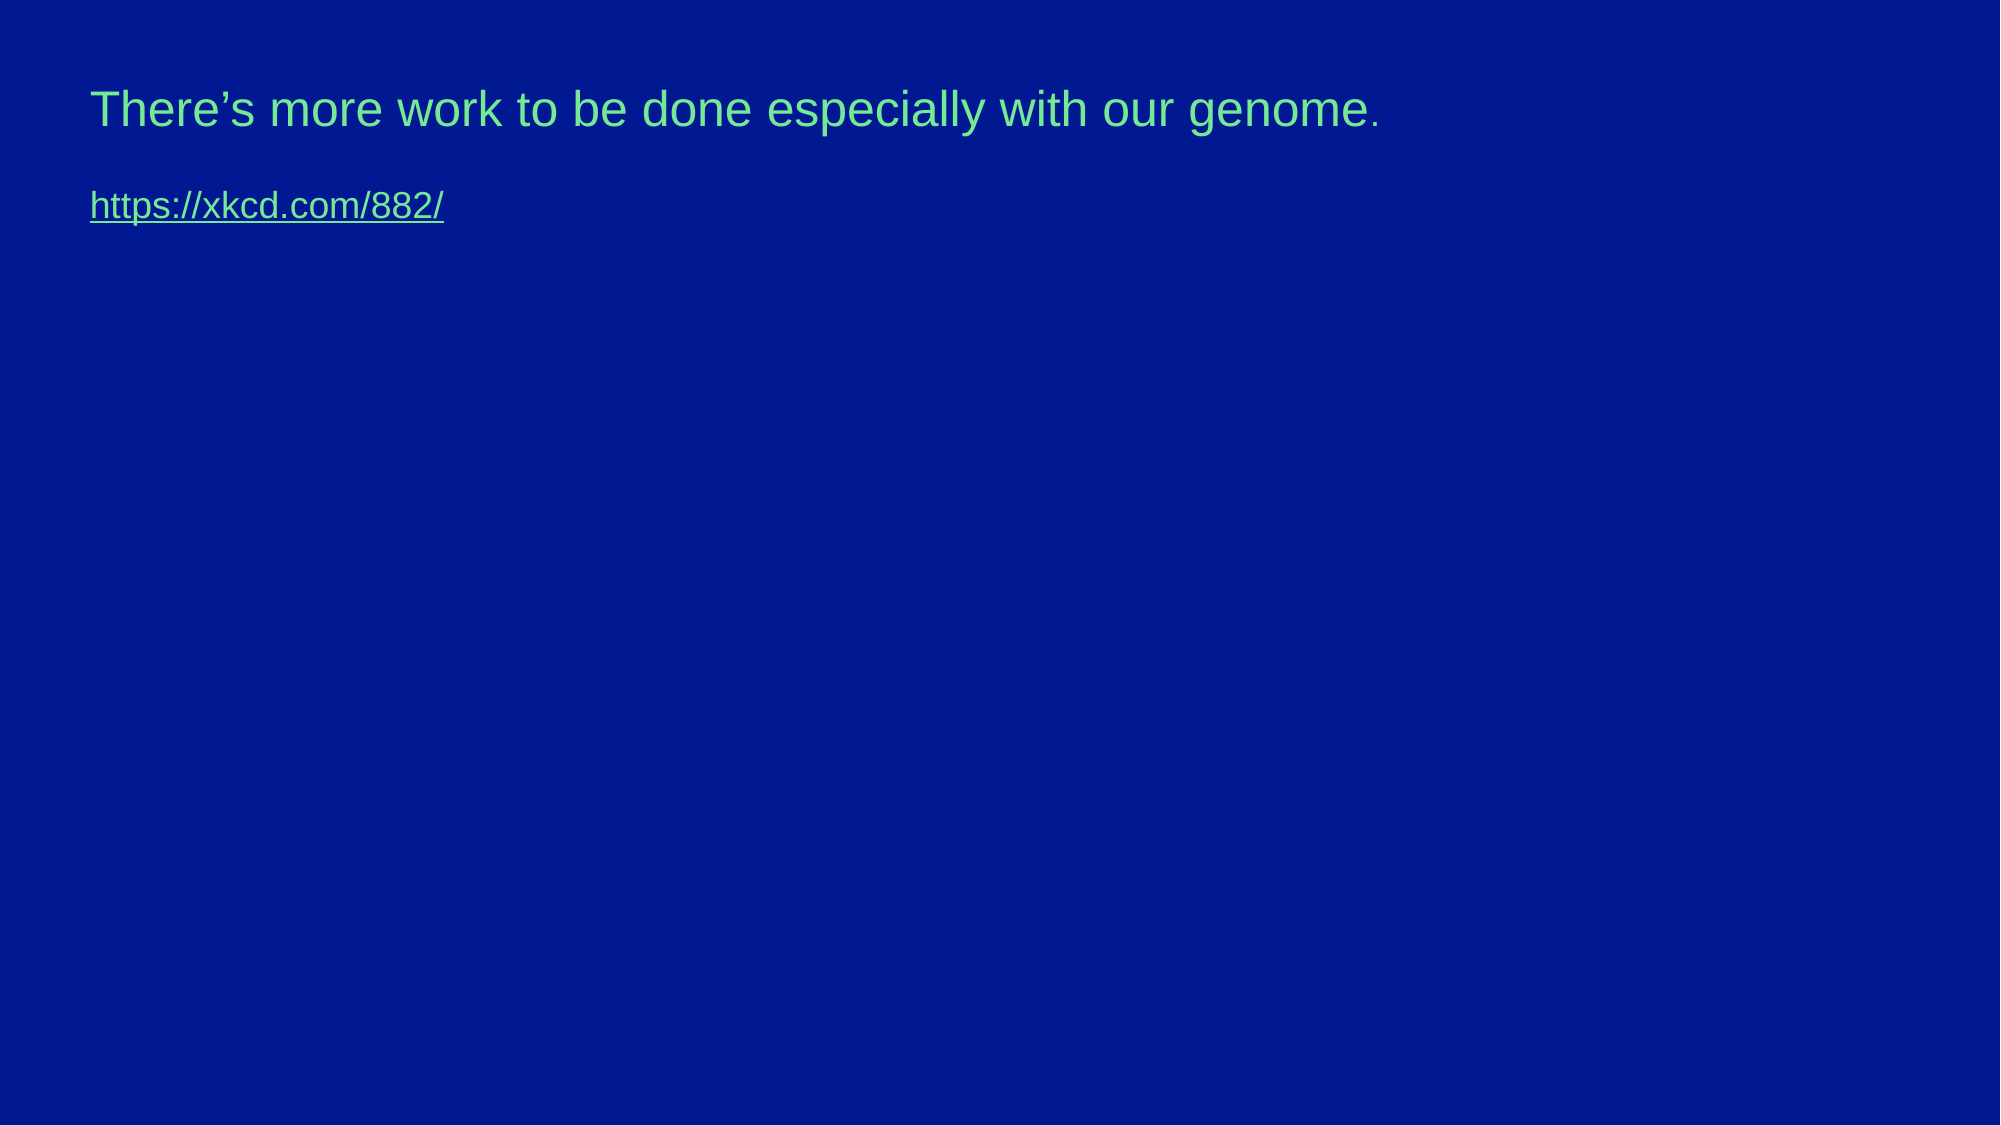

There’s more work to be done especially with our genome.

https://xkcd.com/882/